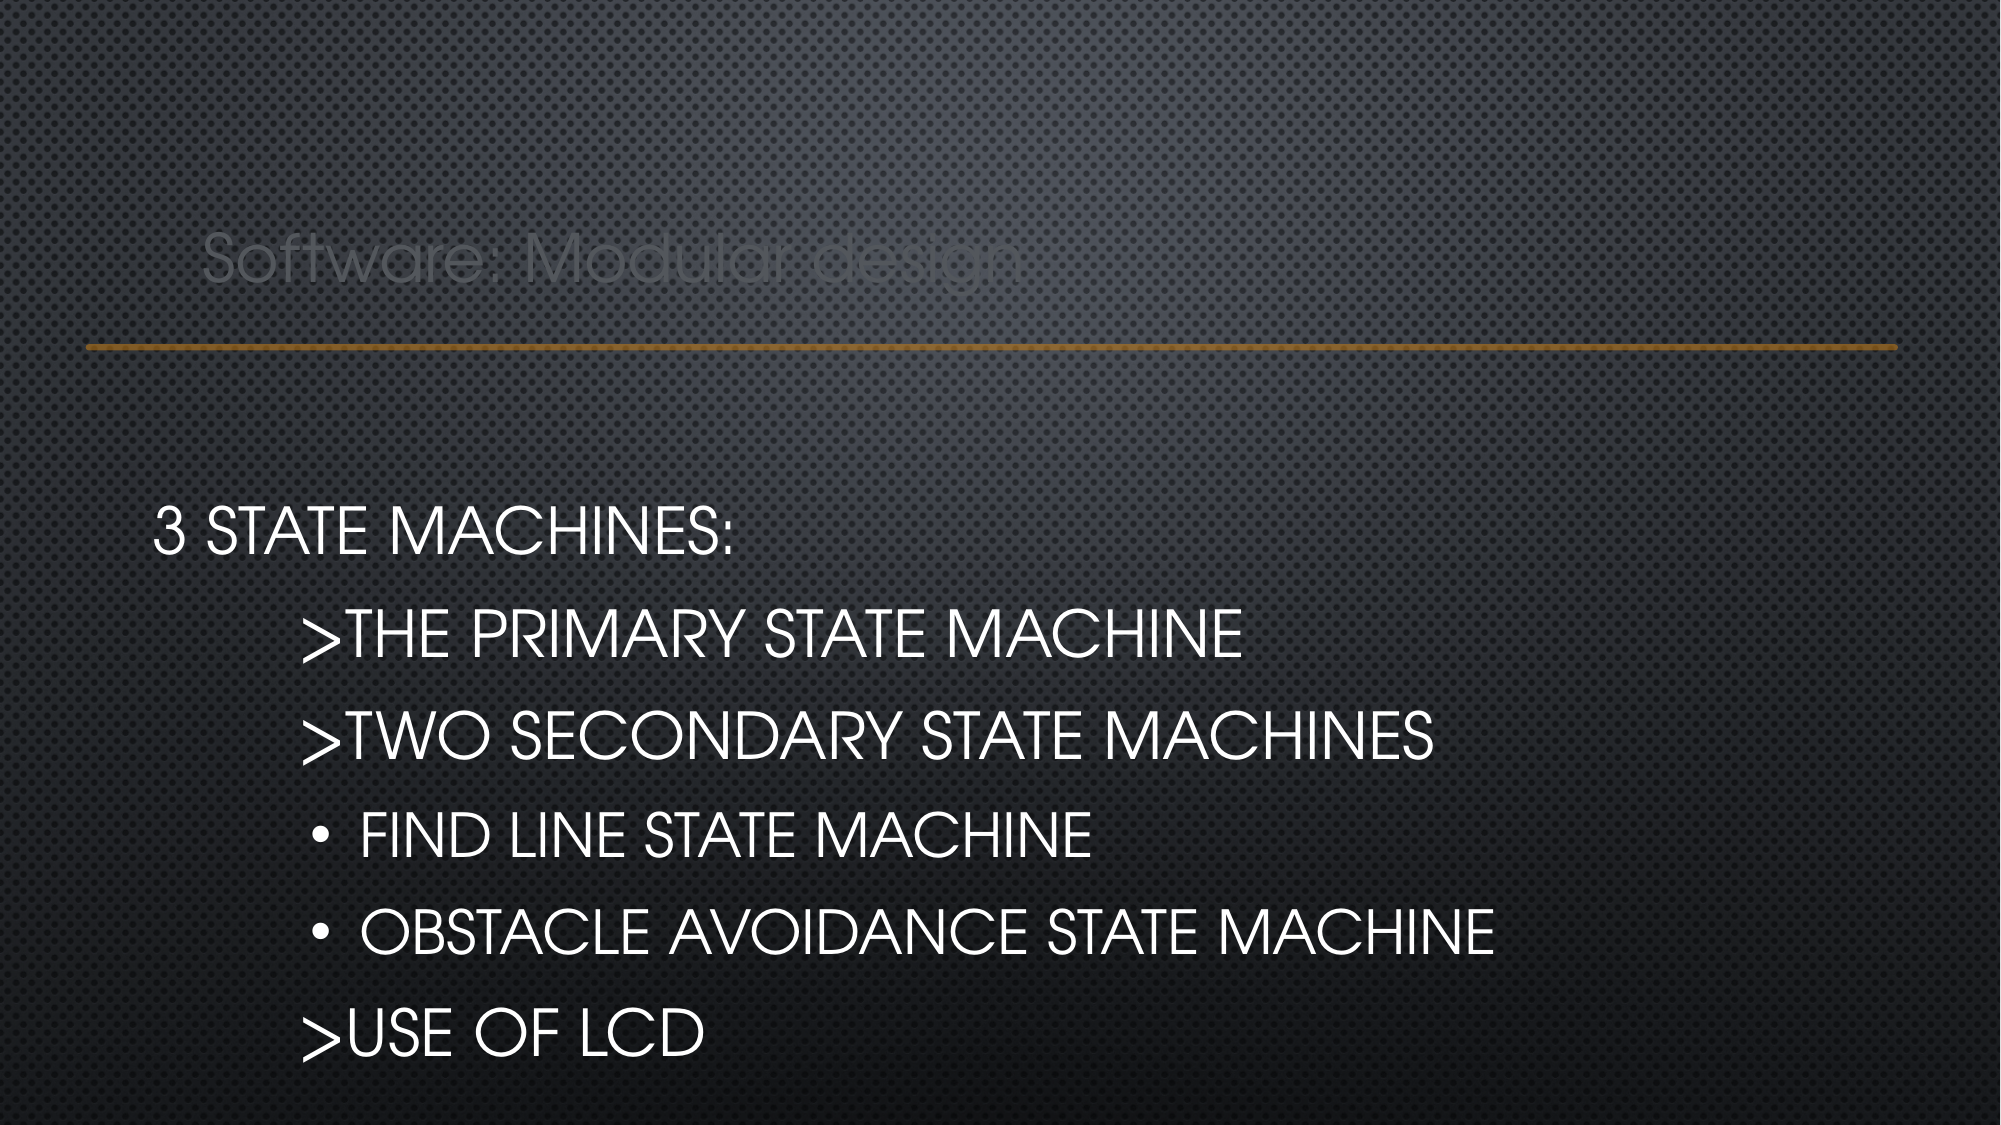

# Software: Modular design
3 state machines:
	>The primary state machine
	>Two secondary state machines
Find Line State Machine
Obstacle Avoidance State Machine
	>Use of LCD